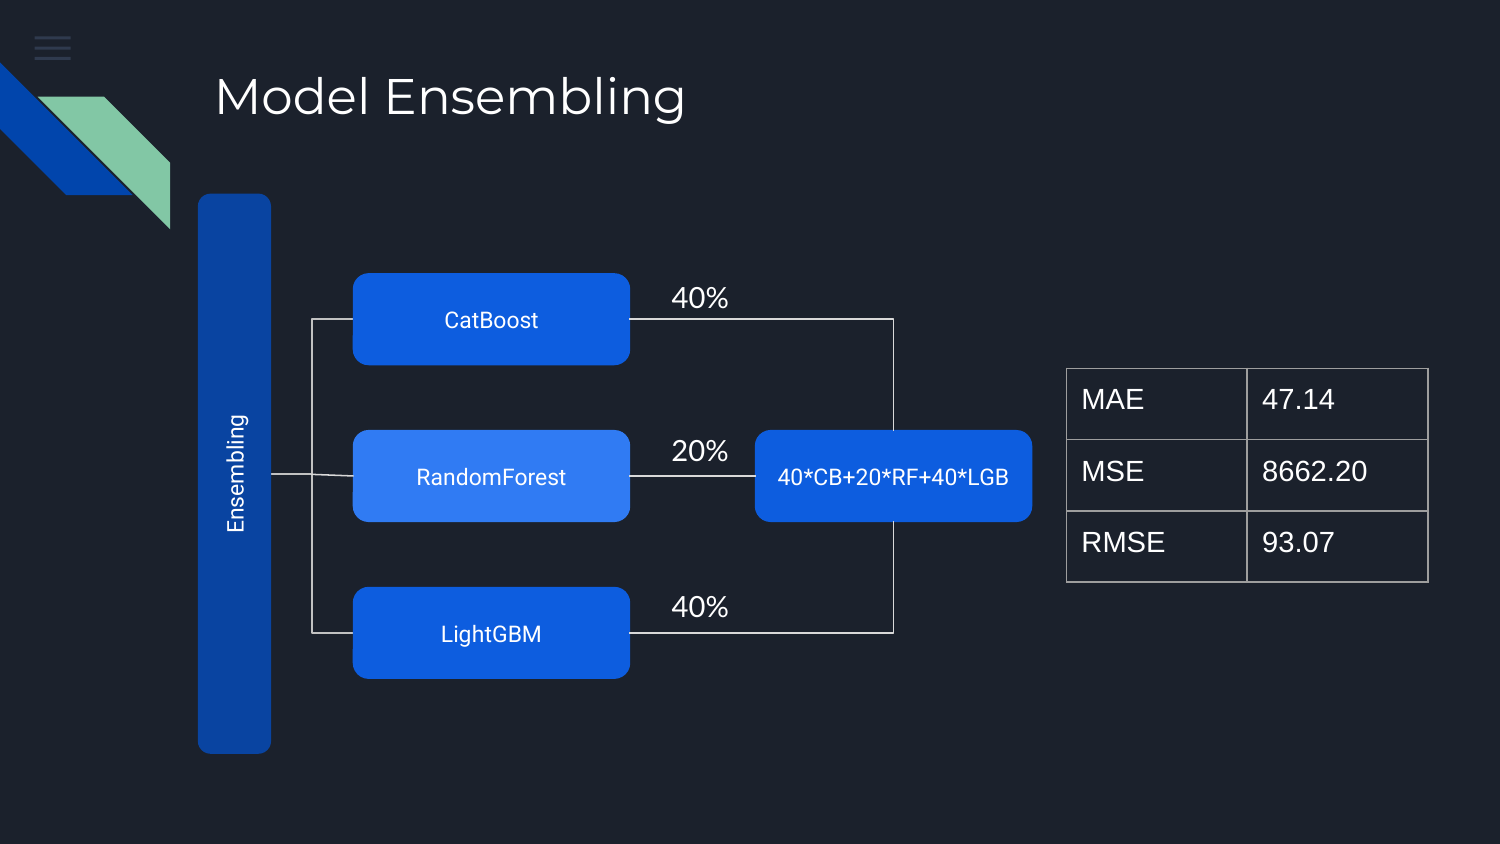

# Model Ensembling
40%
CatBoost
| MAE | 47.14 |
| --- | --- |
| MSE | 8662.20 |
| RMSE | 93.07 |
20%
40*CB+20*RF+40*LGB
RandomForest
Ensembling
40%
LightGBM